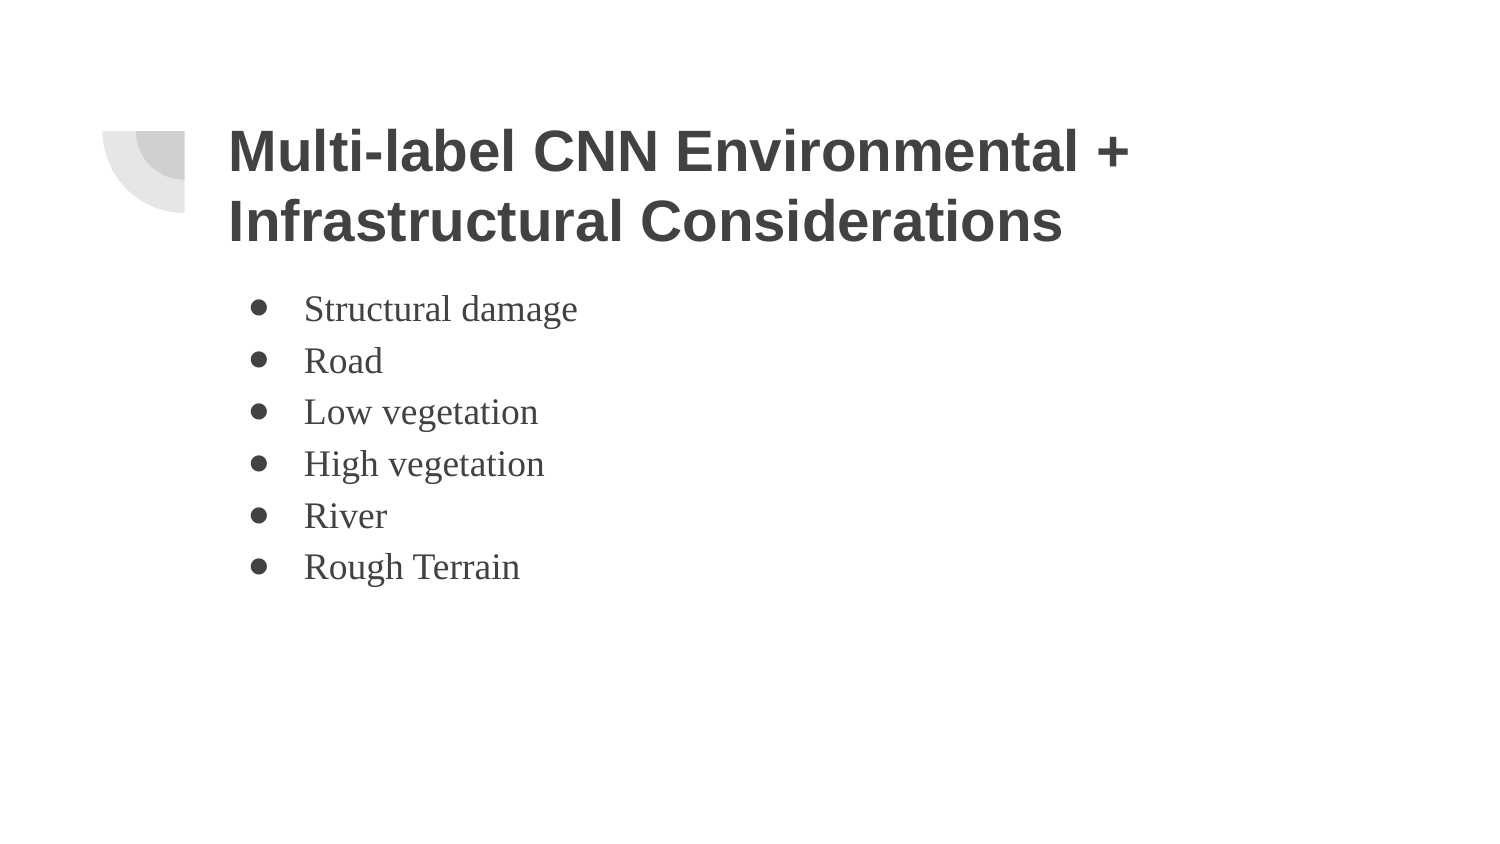

# Multi-label CNN Environmental + Infrastructural Considerations
Structural damage
Road
Low vegetation
High vegetation
River
Rough Terrain